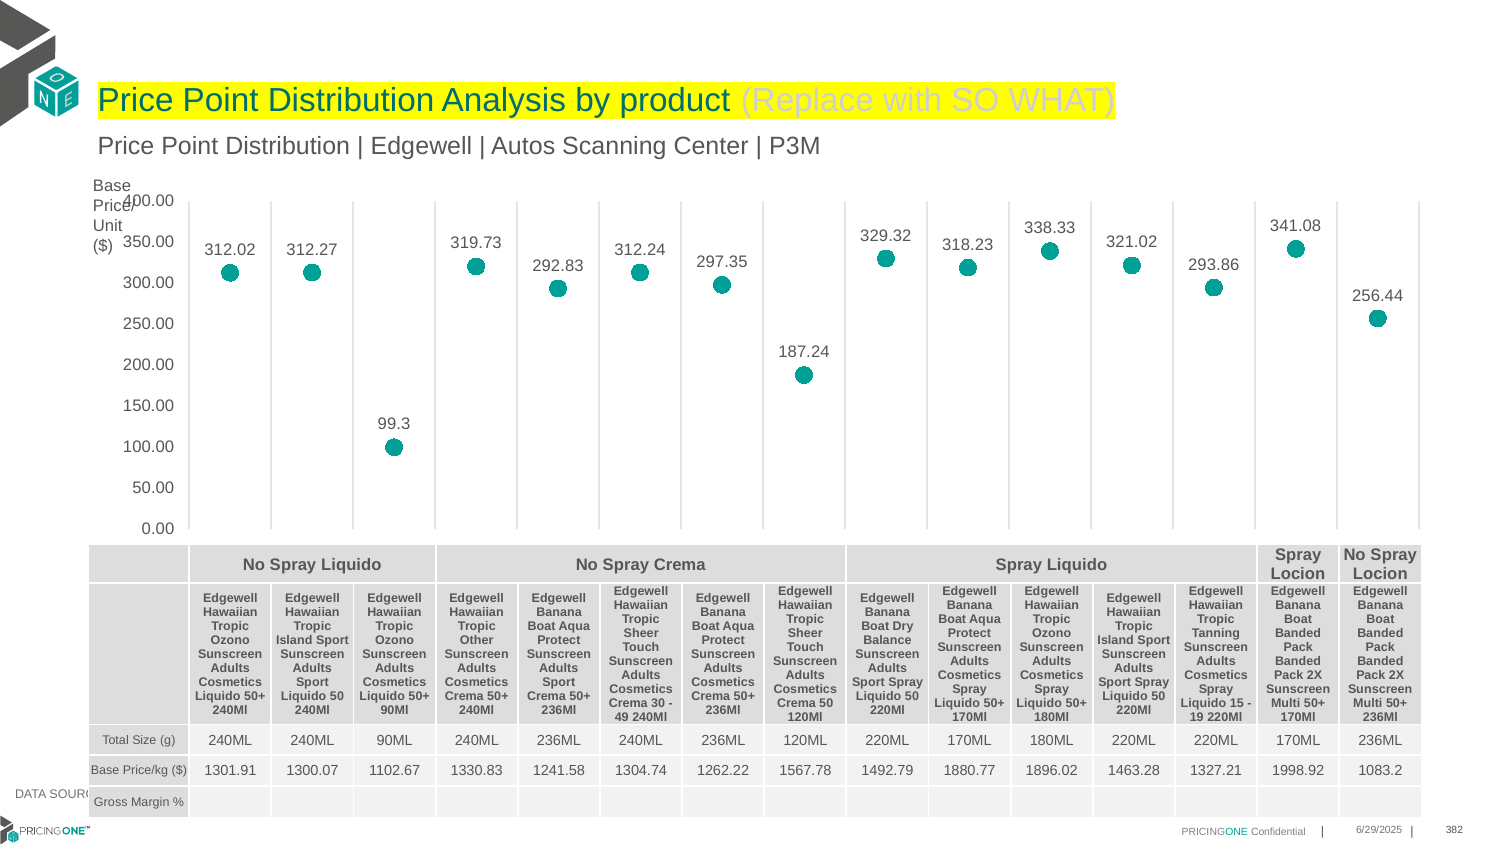

# Price Point Distribution Analysis by product (Replace with SO WHAT)
Price Point Distribution | Edgewell | Autos Scanning Center | P3M
Base Price/Unit ($)

### Chart

| Category | Base Price/Unit |
|---|---|
| Edgewell Hawaiian Tropic Ozono Sunscreen Adults Cosmetics Liquido 50+ 240Ml | 312.02 |
| Edgewell Hawaiian Tropic Island Sport Sunscreen Adults Sport Liquido 50 240Ml | 312.27 |
| Edgewell Hawaiian Tropic Ozono Sunscreen Adults Cosmetics Liquido 50+ 90Ml | 99.3 |
| Edgewell Hawaiian Tropic Other Sunscreen Adults Cosmetics Crema 50+ 240Ml | 319.73 |
| Edgewell Banana Boat Aqua Protect Sunscreen Adults Sport Crema 50+ 236Ml | 292.83 |
| Edgewell Hawaiian Tropic Sheer Touch Sunscreen Adults Cosmetics Crema 30 - 49 240Ml | 312.24 |
| Edgewell Banana Boat Aqua Protect Sunscreen Adults Cosmetics Crema 50+ 236Ml | 297.35 |
| Edgewell Hawaiian Tropic Sheer Touch Sunscreen Adults Cosmetics Crema 50 120Ml | 187.24 |
| Edgewell Banana Boat Dry Balance Sunscreen Adults Sport Spray Liquido 50 220Ml | 329.32 |
| Edgewell Banana Boat Aqua Protect Sunscreen Adults Cosmetics Spray Liquido 50+ 170Ml | 318.23 |
| Edgewell Hawaiian Tropic Ozono Sunscreen Adults Cosmetics Spray Liquido 50+ 180Ml | 338.33 |
| Edgewell Hawaiian Tropic Island Sport Sunscreen Adults Sport Spray Liquido 50 220Ml | 321.02 |
| Edgewell Hawaiian Tropic Tanning Sunscreen Adults Cosmetics Spray Liquido 15 - 19 220Ml | 293.86 |
| Edgewell Banana Boat Banded Pack Banded Pack 2X Sunscreen Multi 50+ 170Ml | 341.08 |
| Edgewell Banana Boat Banded Pack Banded Pack 2X Sunscreen Multi 50+ 236Ml | 256.44 |
|  | No Spray Liquido | No Spray Liquido | No Spray Liquido | No Spray Crema | No Spray Crema | No Spray Crema | No Spray Crema | No Spray Crema | Spray Liquido | Spray Liquido | Spray Liquido | Spray Liquido | Spray Liquido | Spray Locion | No Spray Locion |
| --- | --- | --- | --- | --- | --- | --- | --- | --- | --- | --- | --- | --- | --- | --- | --- |
|  | Edgewell Hawaiian Tropic Ozono Sunscreen Adults Cosmetics Liquido 50+ 240Ml | Edgewell Hawaiian Tropic Island Sport Sunscreen Adults Sport Liquido 50 240Ml | Edgewell Hawaiian Tropic Ozono Sunscreen Adults Cosmetics Liquido 50+ 90Ml | Edgewell Hawaiian Tropic Other Sunscreen Adults Cosmetics Crema 50+ 240Ml | Edgewell Banana Boat Aqua Protect Sunscreen Adults Sport Crema 50+ 236Ml | Edgewell Hawaiian Tropic Sheer Touch Sunscreen Adults Cosmetics Crema 30 - 49 240Ml | Edgewell Banana Boat Aqua Protect Sunscreen Adults Cosmetics Crema 50+ 236Ml | Edgewell Hawaiian Tropic Sheer Touch Sunscreen Adults Cosmetics Crema 50 120Ml | Edgewell Banana Boat Dry Balance Sunscreen Adults Sport Spray Liquido 50 220Ml | Edgewell Banana Boat Aqua Protect Sunscreen Adults Cosmetics Spray Liquido 50+ 170Ml | Edgewell Hawaiian Tropic Ozono Sunscreen Adults Cosmetics Spray Liquido 50+ 180Ml | Edgewell Hawaiian Tropic Island Sport Sunscreen Adults Sport Spray Liquido 50 220Ml | Edgewell Hawaiian Tropic Tanning Sunscreen Adults Cosmetics Spray Liquido 15 - 19 220Ml | Edgewell Banana Boat Banded Pack Banded Pack 2X Sunscreen Multi 50+ 170Ml | Edgewell Banana Boat Banded Pack Banded Pack 2X Sunscreen Multi 50+ 236Ml |
| Total Size (g) | 240ML | 240ML | 90ML | 240ML | 236ML | 240ML | 236ML | 120ML | 220ML | 170ML | 180ML | 220ML | 220ML | 170ML | 236ML |
| Base Price/kg ($) | 1301.91 | 1300.07 | 1102.67 | 1330.83 | 1241.58 | 1304.74 | 1262.22 | 1567.78 | 1492.79 | 1880.77 | 1896.02 | 1463.28 | 1327.21 | 1998.92 | 1083.2 |
| Gross Margin % |  |  |  |  |  |  |  |  |  |  |  |  |  |  |  |
DATA SOURCE: Trade Panel/Retailer Data | April  2025
6/29/2025
382